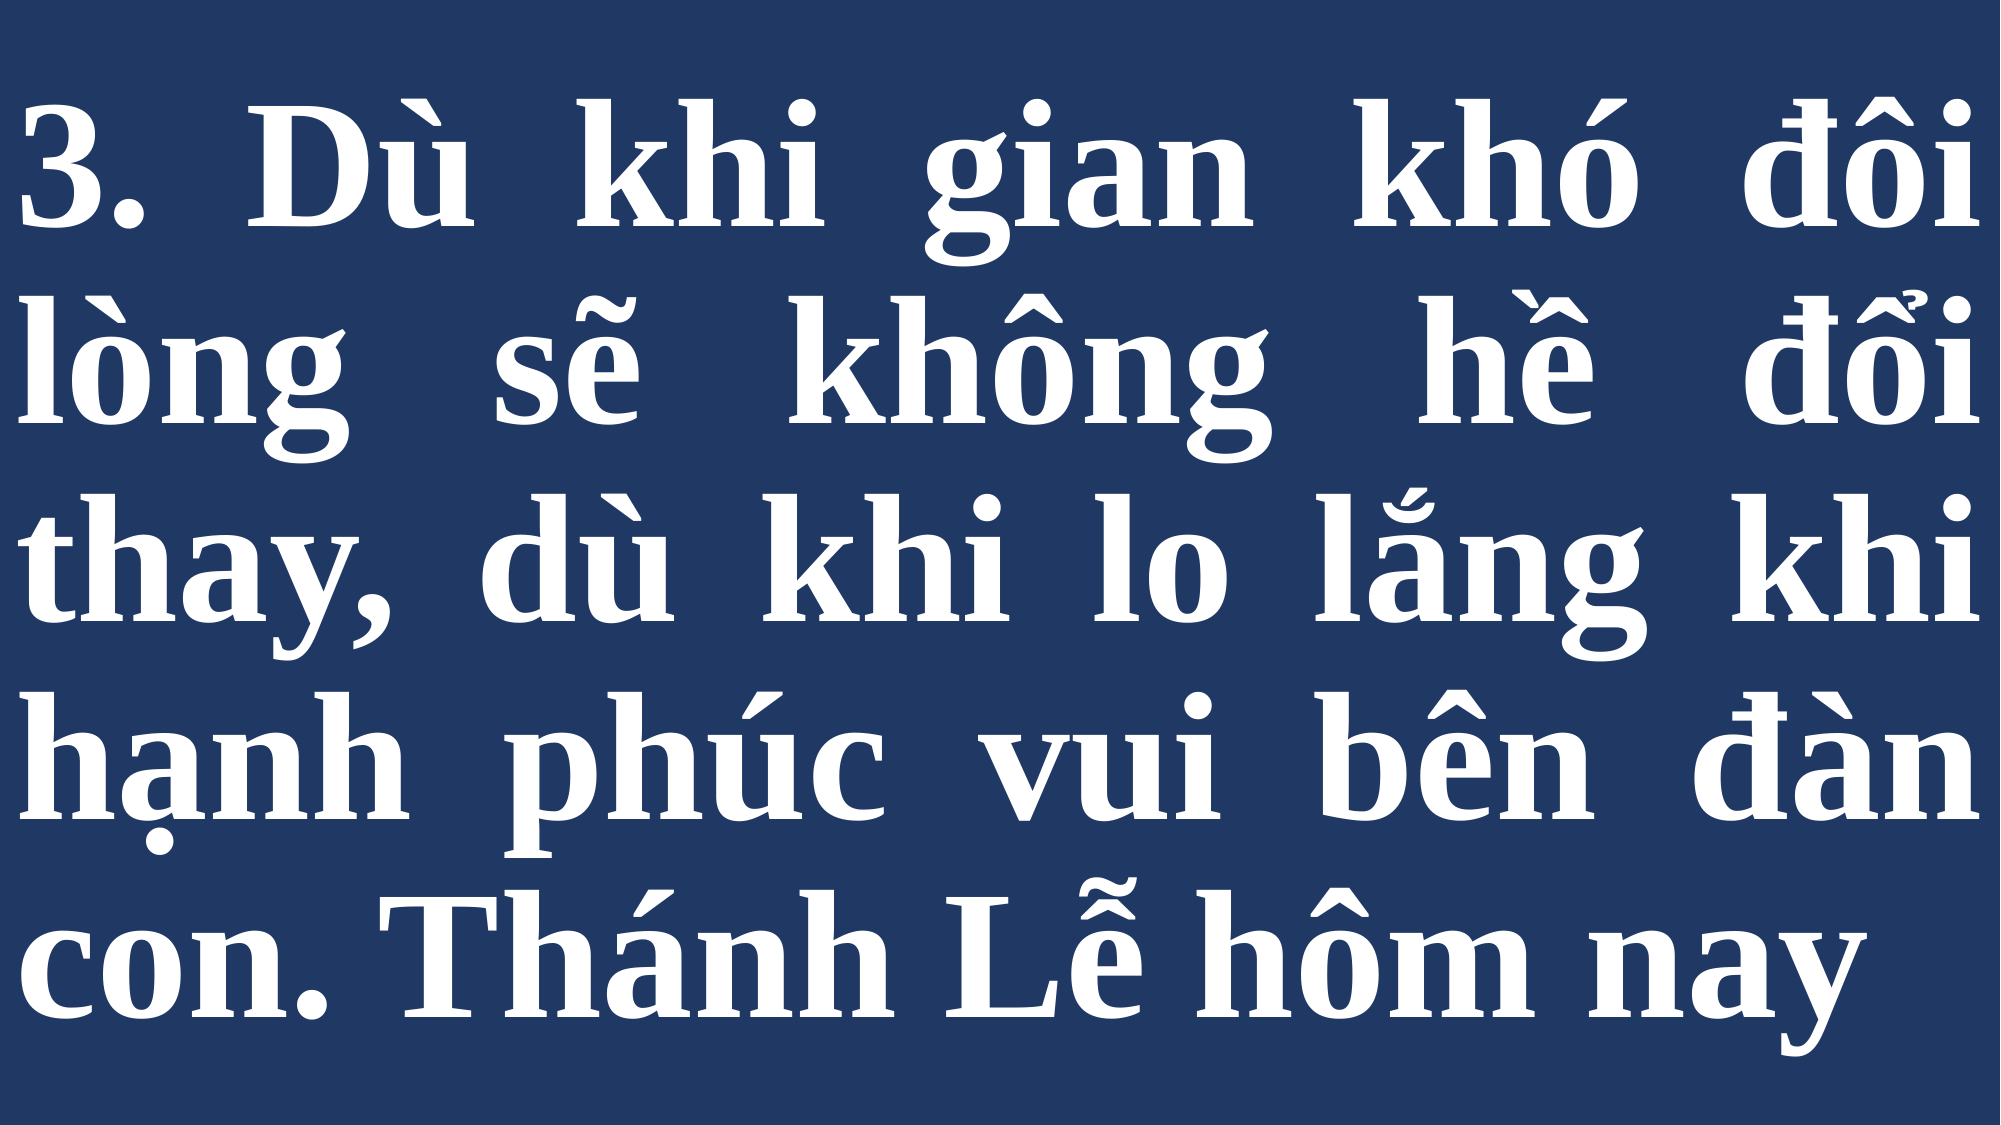

# 3. Dù khi gian khó đôi lòng sẽ không hề đổi thay, dù khi lo lắng khi hạnh phúc vui bên đàn con. Thánh Lễ hôm nay